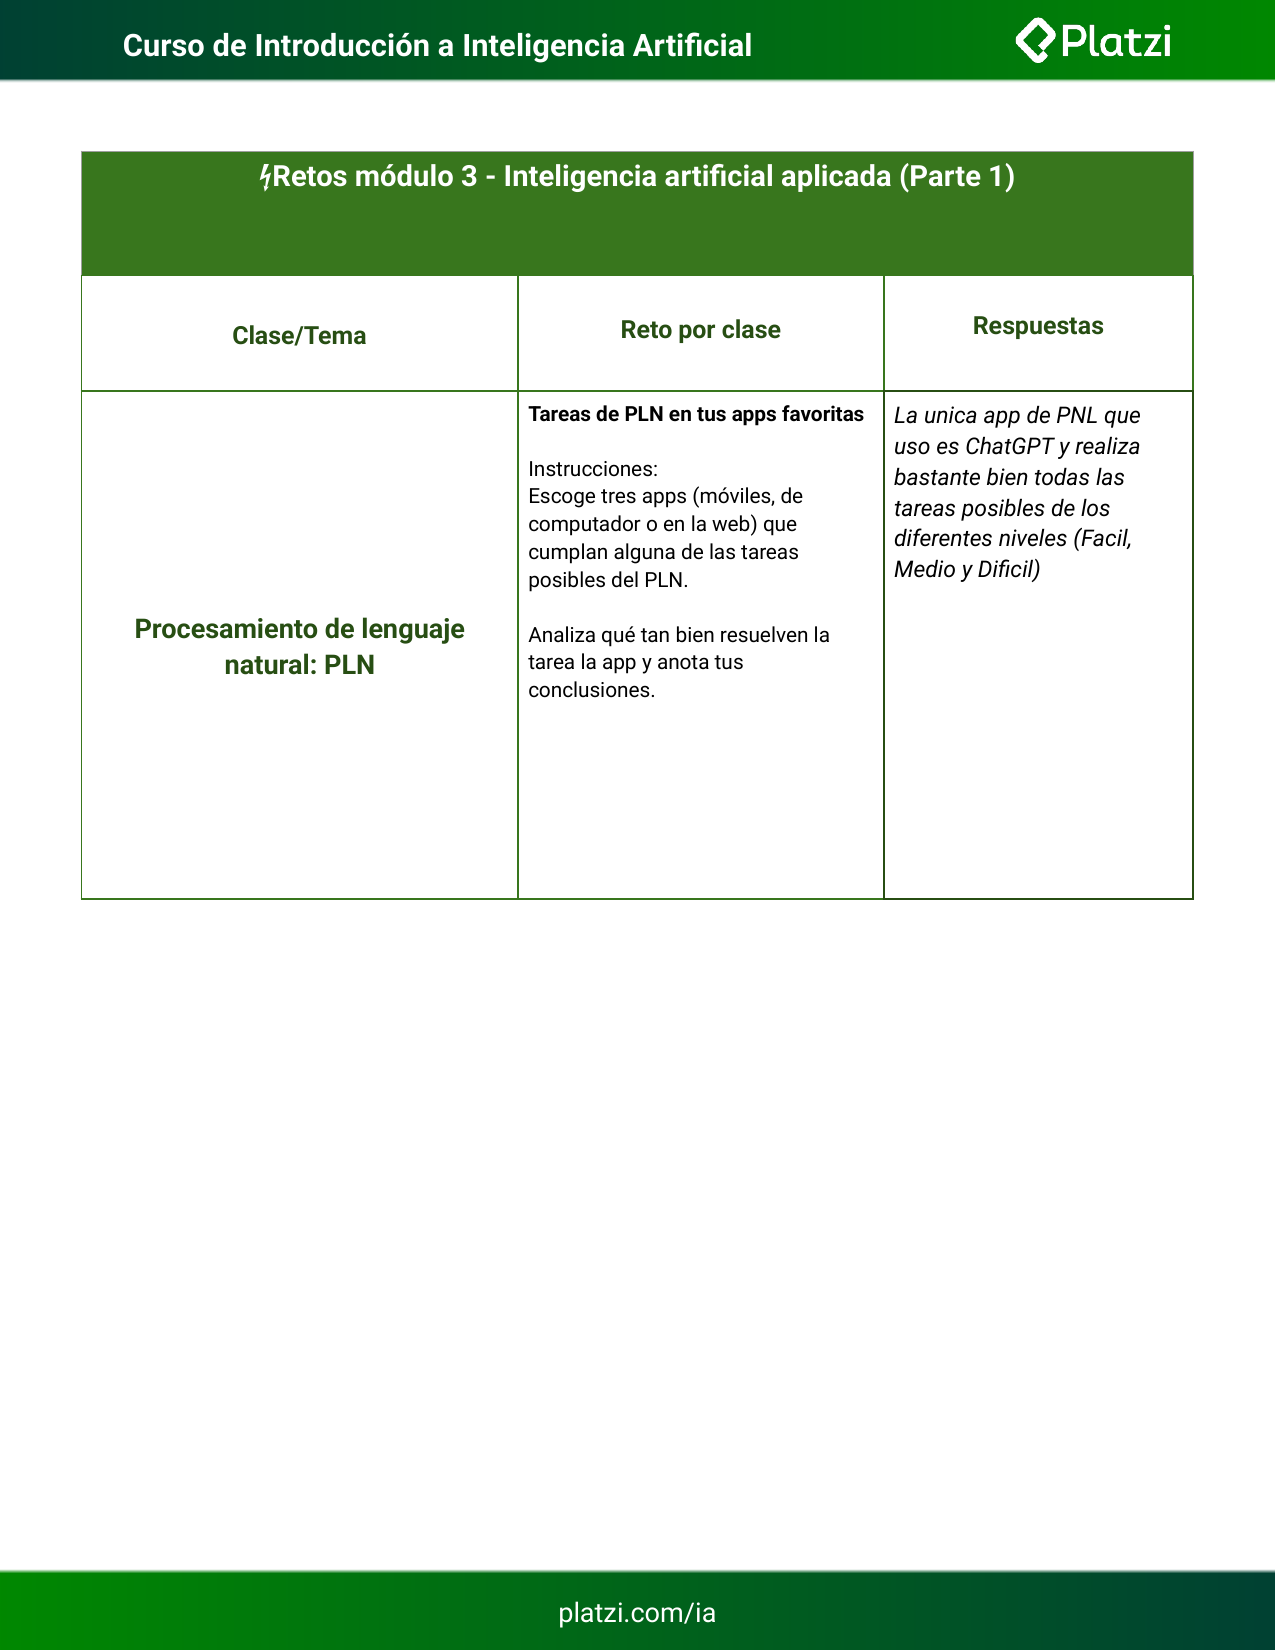

Curso de Introducción a Inteligencia Artificial
| ⚡Retos módulo 3 - Inteligencia artificial aplicada (Parte 1) |  |  |
| --- | --- | --- |
| Clase/Tema | Reto por clase | Respuestas |
| Procesamiento de lenguaje natural: PLN | Tareas de PLN en tus apps favoritas Instrucciones: Escoge tres apps (móviles, de computador o en la web) que cumplan alguna de las tareas posibles del PLN. Analiza qué tan bien resuelven la tarea la app y anota tus conclusiones. | La unica app de PNL que uso es ChatGPT y realiza bastante bien todas las tareas posibles de los diferentes niveles (Facil, Medio y Dificil) |
# platzi.com/ia